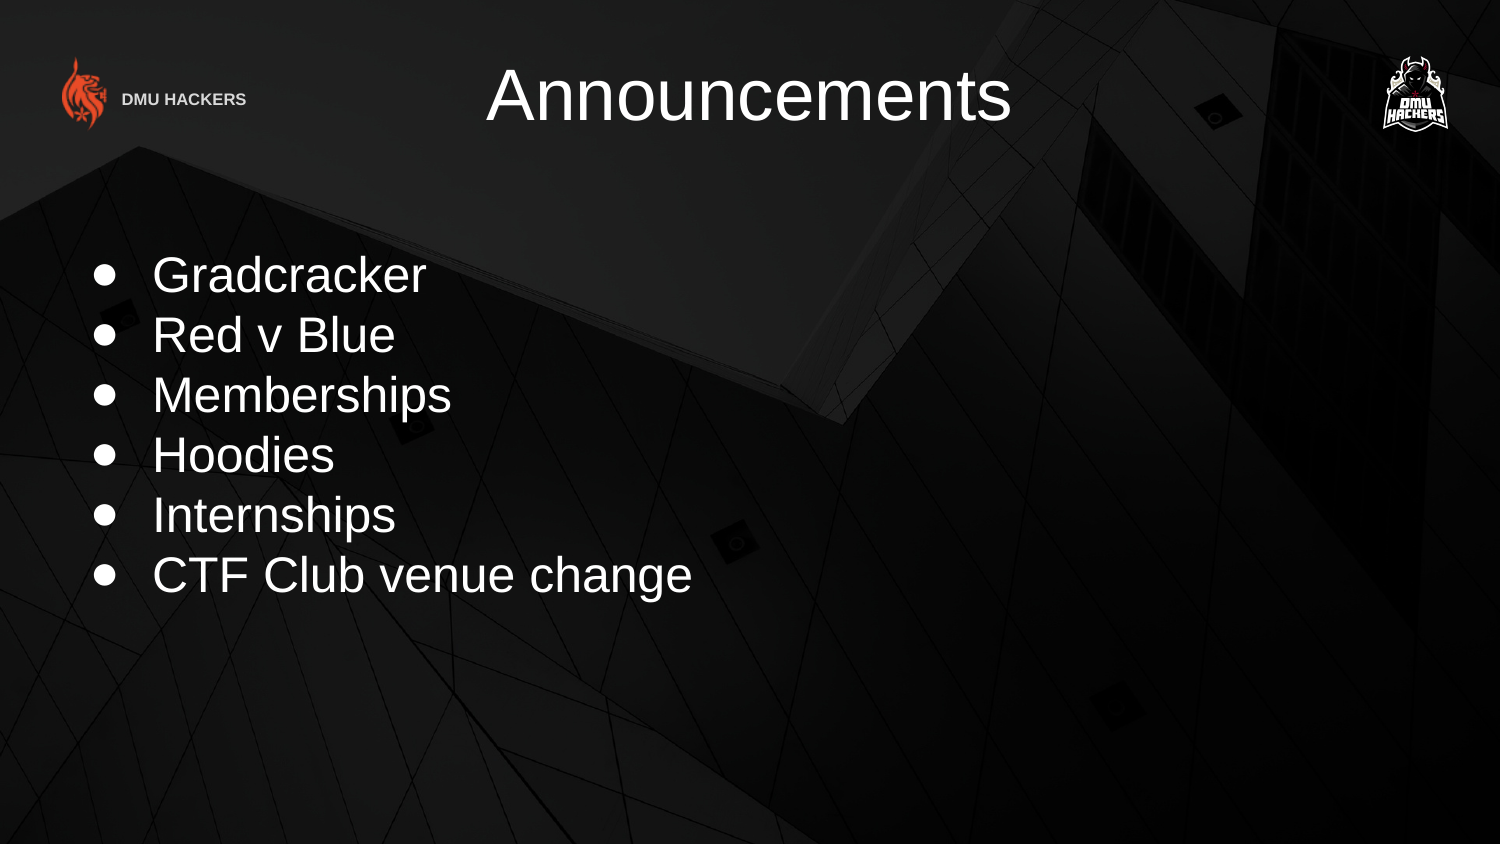

Announcements

DMU HACKERS
Gradcracker
Red v Blue
Memberships
Hoodies
Internships
CTF Club venue change